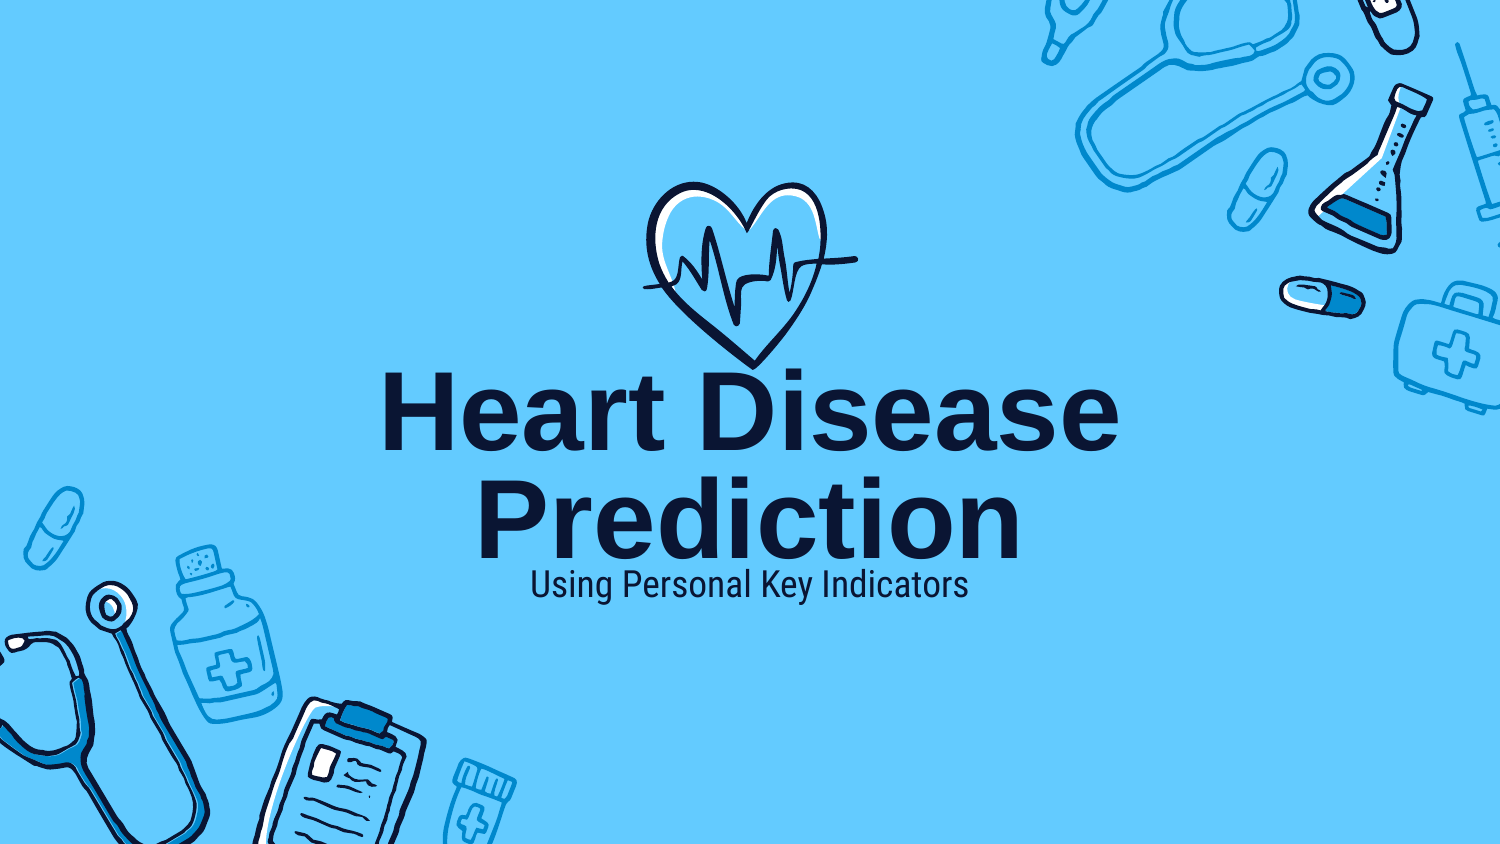

# Heart Disease Prediction
Using Personal Key Indicators